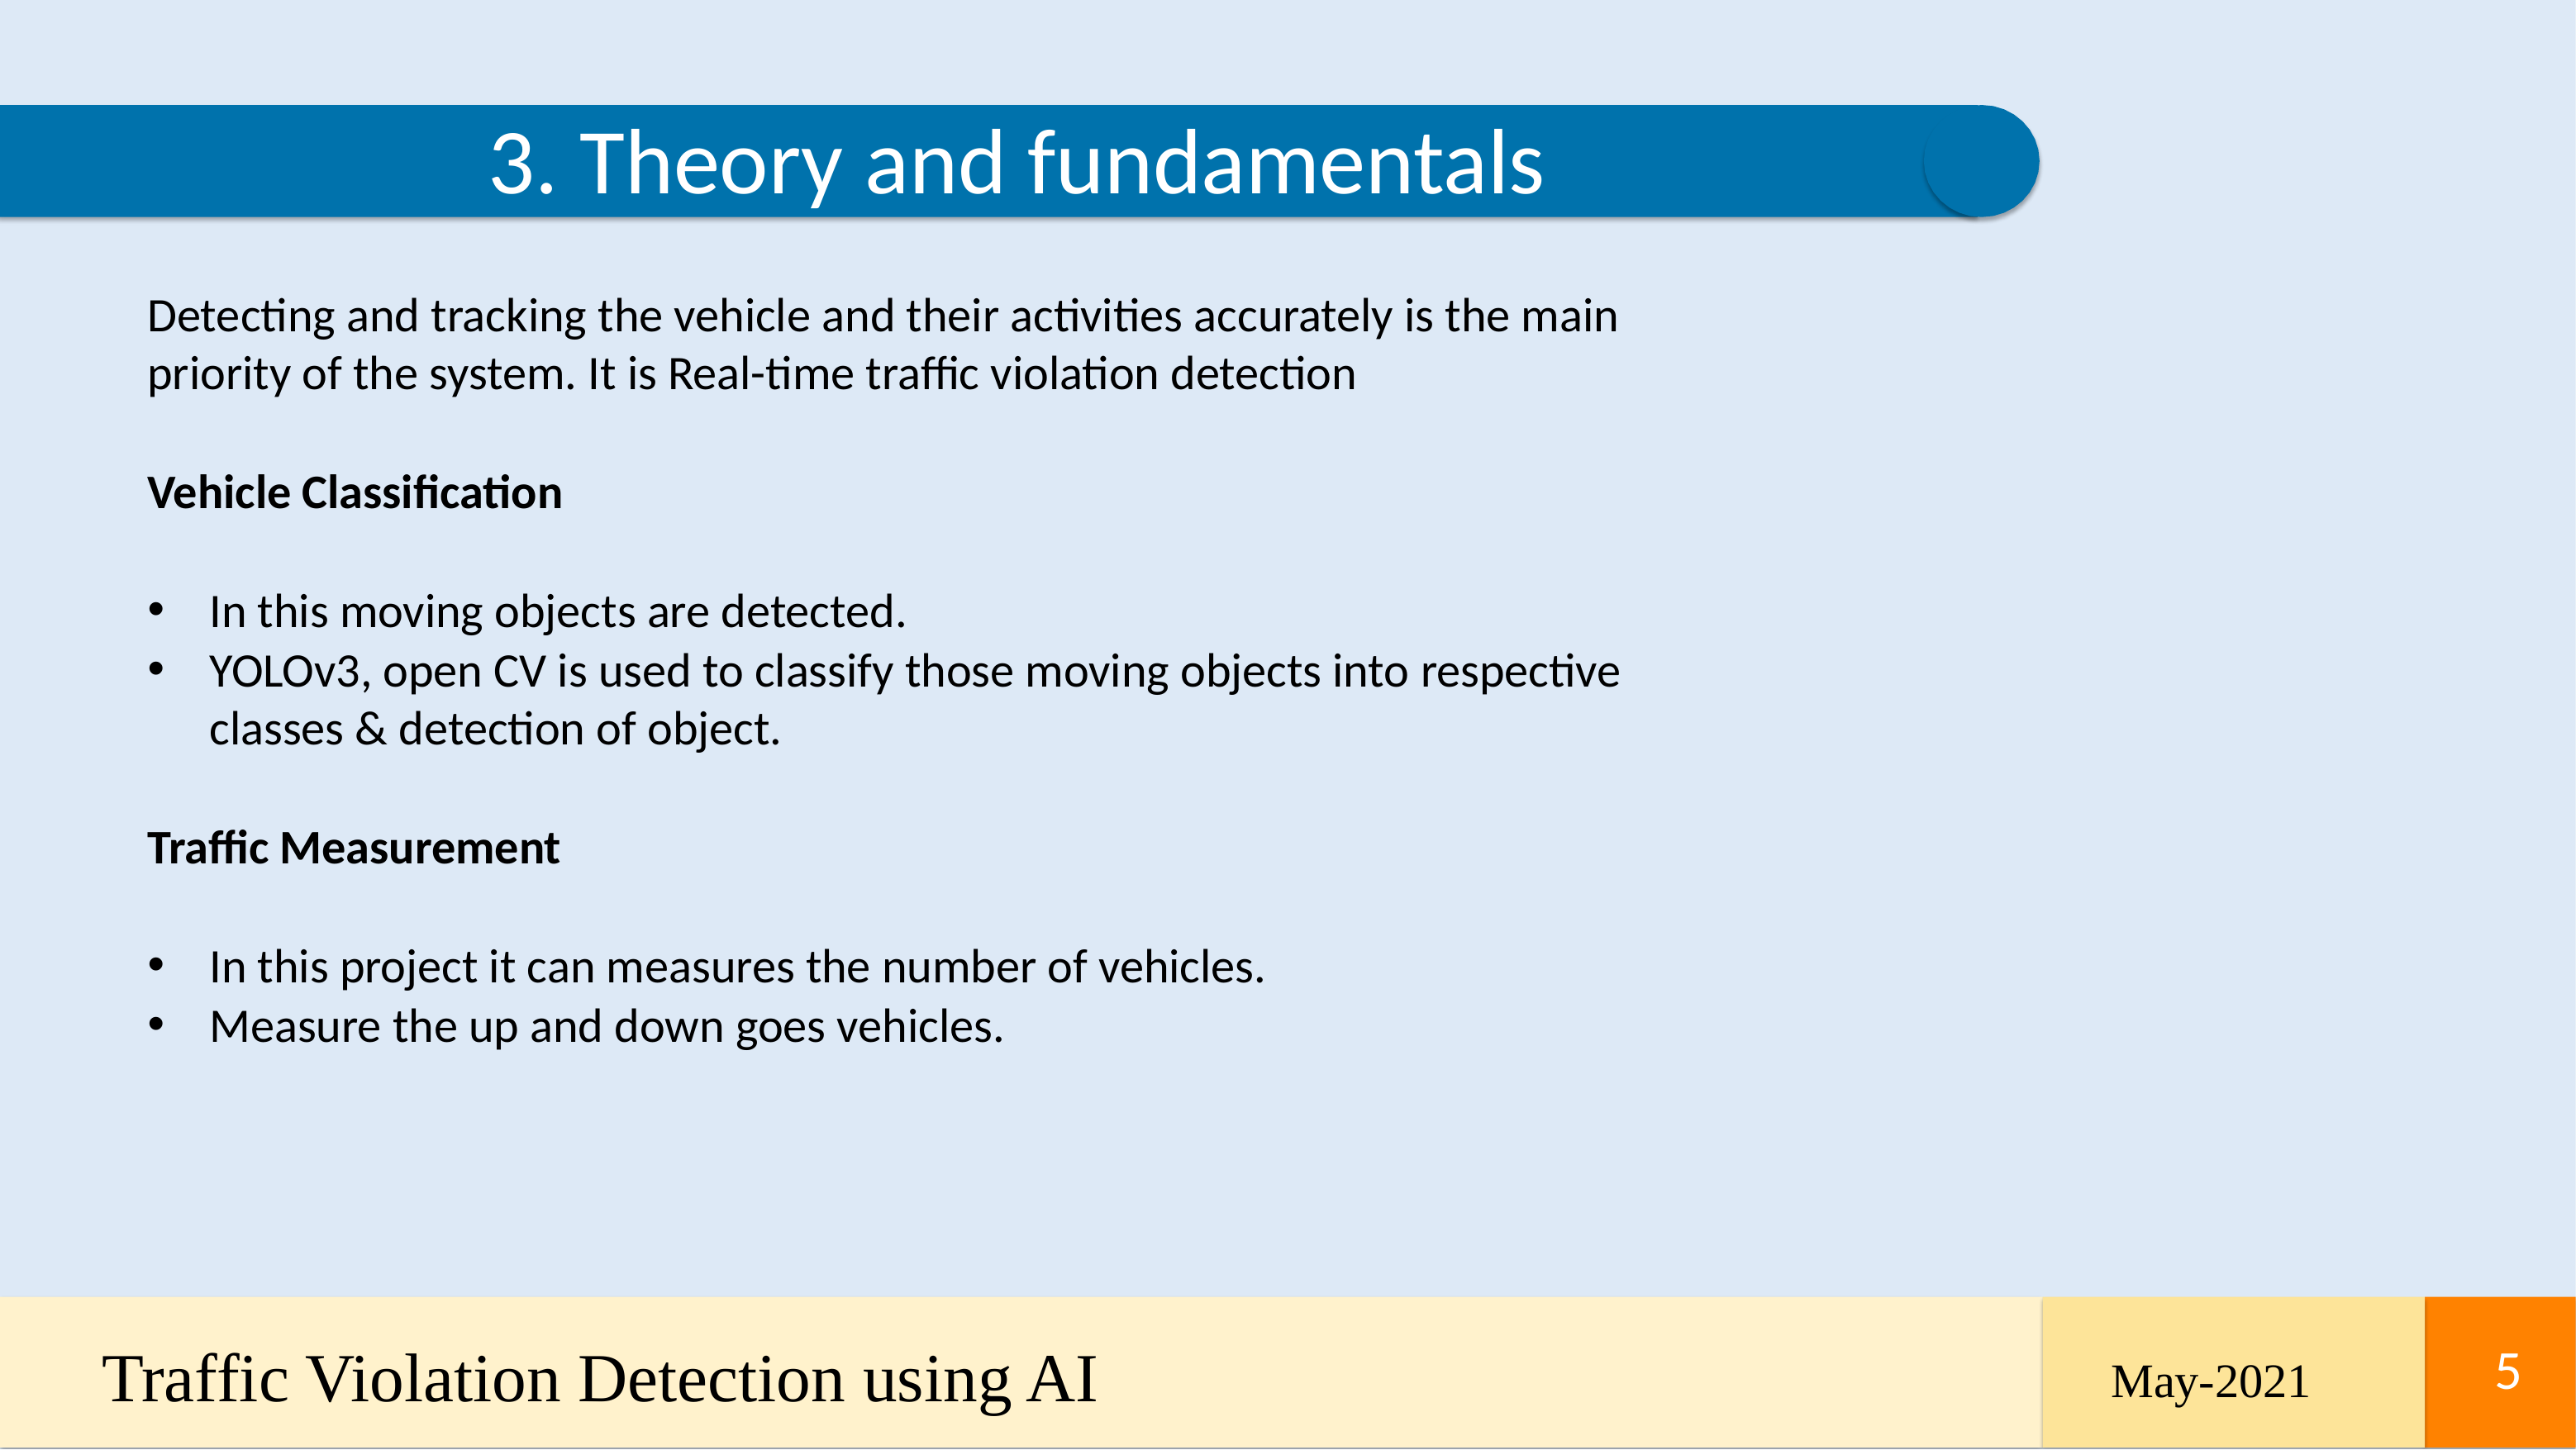

# 3. Theory and fundamentals

Detecting and tracking the vehicle and their activities accurately is the main priority of the system. It is Real-time traffic violation detection

Vehicle Classification

In this moving objects are detected.
YOLOv3, open CV is used to classify those moving objects into respective classes & detection of object.

Traffic Measurement

In this project it can measures the number of vehicles.
Measure the up and down goes vehicles.

Traffic Violation Detection using AI
5
May-2021